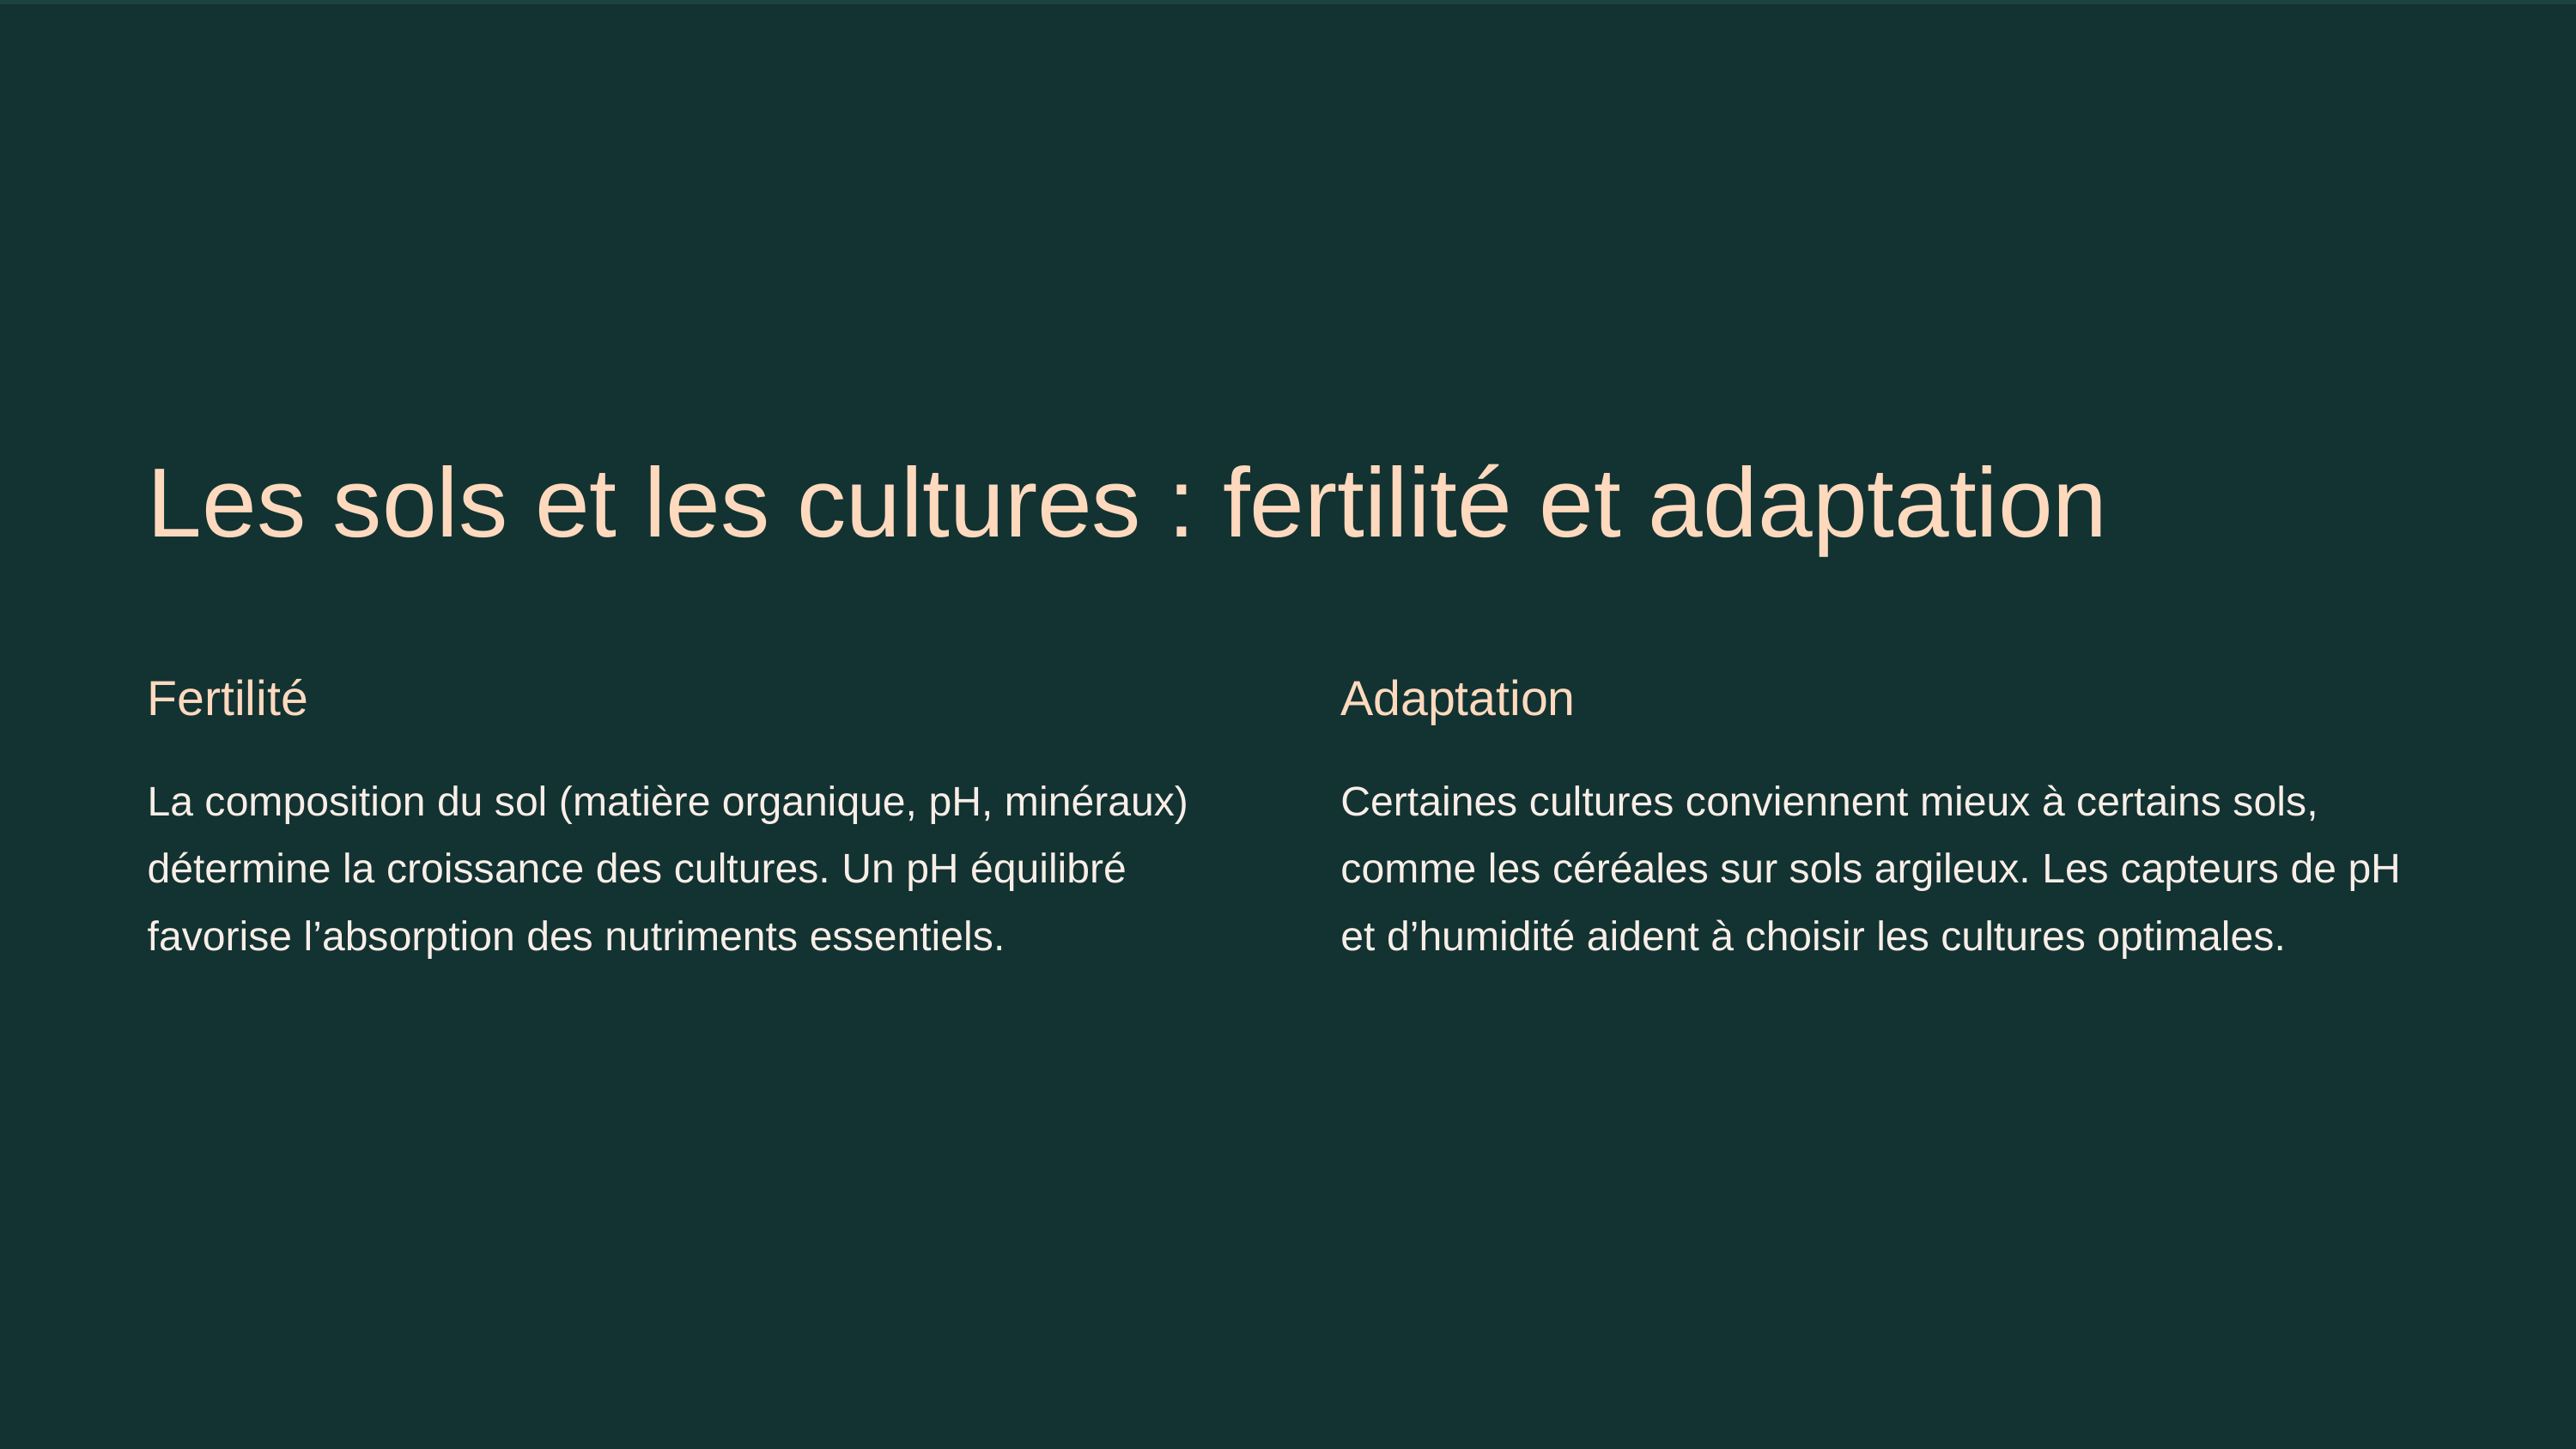

Les sols et les cultures : fertilité et adaptation
Fertilité
Adaptation
La composition du sol (matière organique, pH, minéraux) détermine la croissance des cultures. Un pH équilibré favorise l’absorption des nutriments essentiels.
Certaines cultures conviennent mieux à certains sols, comme les céréales sur sols argileux. Les capteurs de pH et d’humidité aident à choisir les cultures optimales.